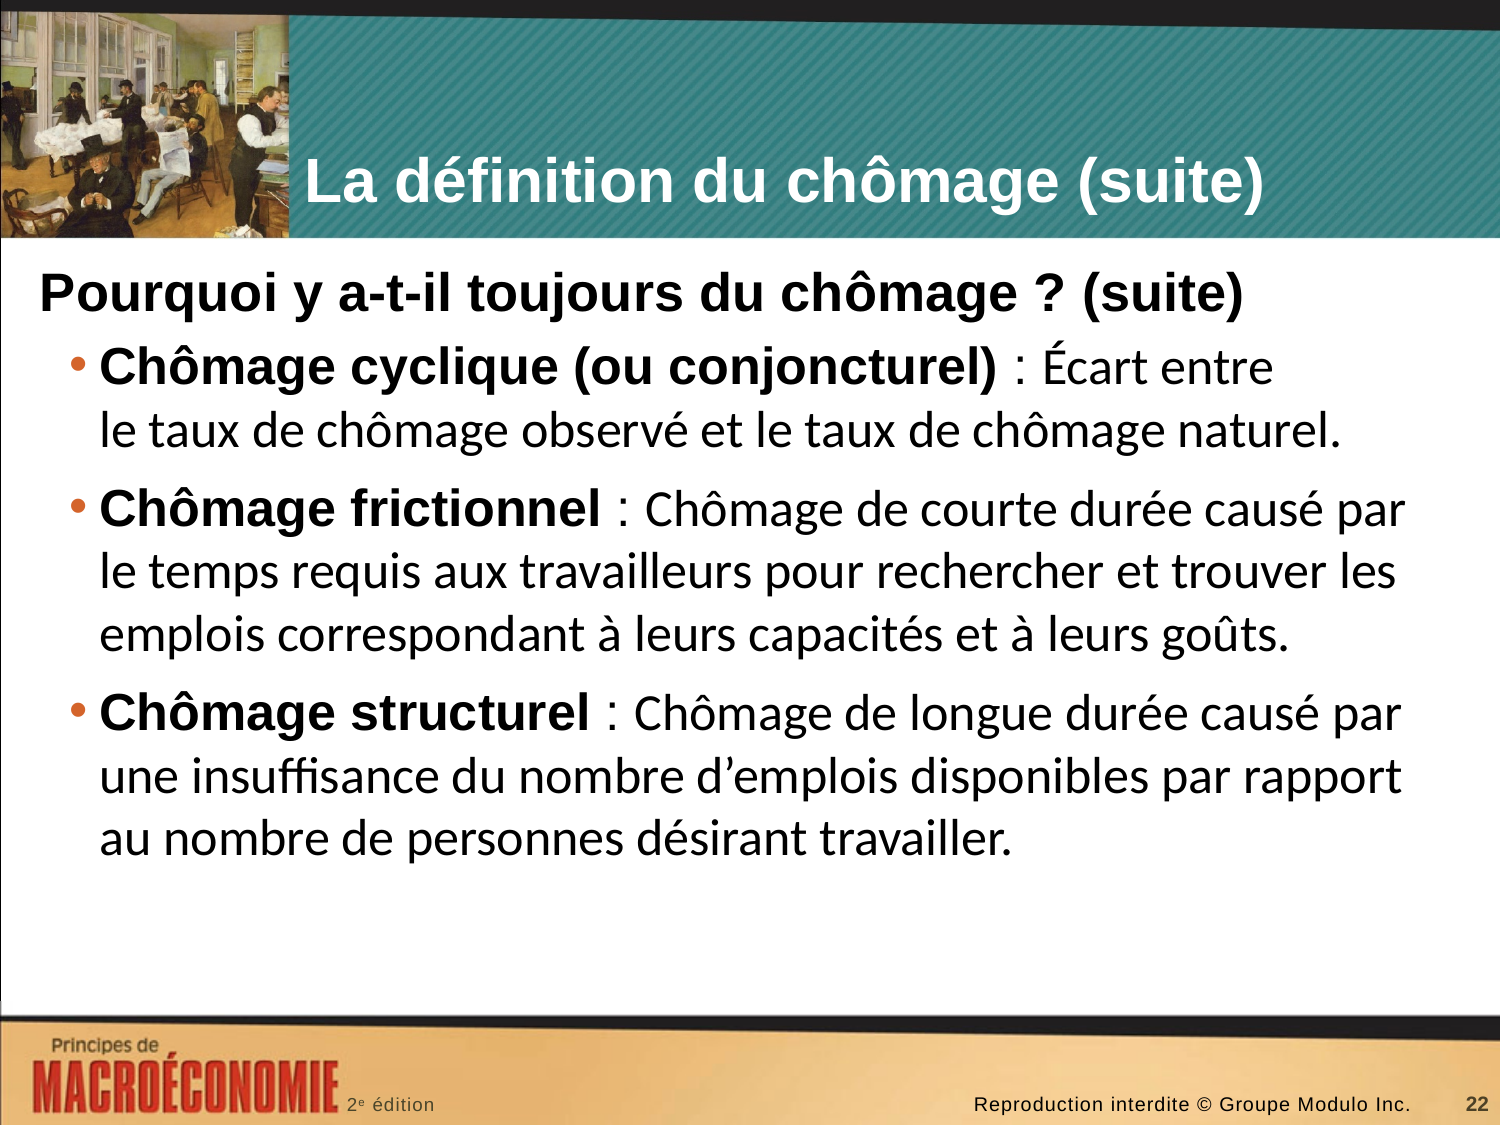

# La définition du chômage (suite)
Pourquoi y a-t-il toujours du chômage ? (suite)
Chômage cyclique (ou conjoncturel) : Écart entre
le taux de chômage observé et le taux de chômage naturel.
Chômage frictionnel : Chômage de courte durée causé par le temps requis aux travailleurs pour rechercher et trouver les emplois correspondant à leurs capacités et à leurs goûts.
Chômage structurel : Chômage de longue durée causé par une insuffisance du nombre d’emplois disponibles par rapport au nombre de personnes désirant travailler.

22